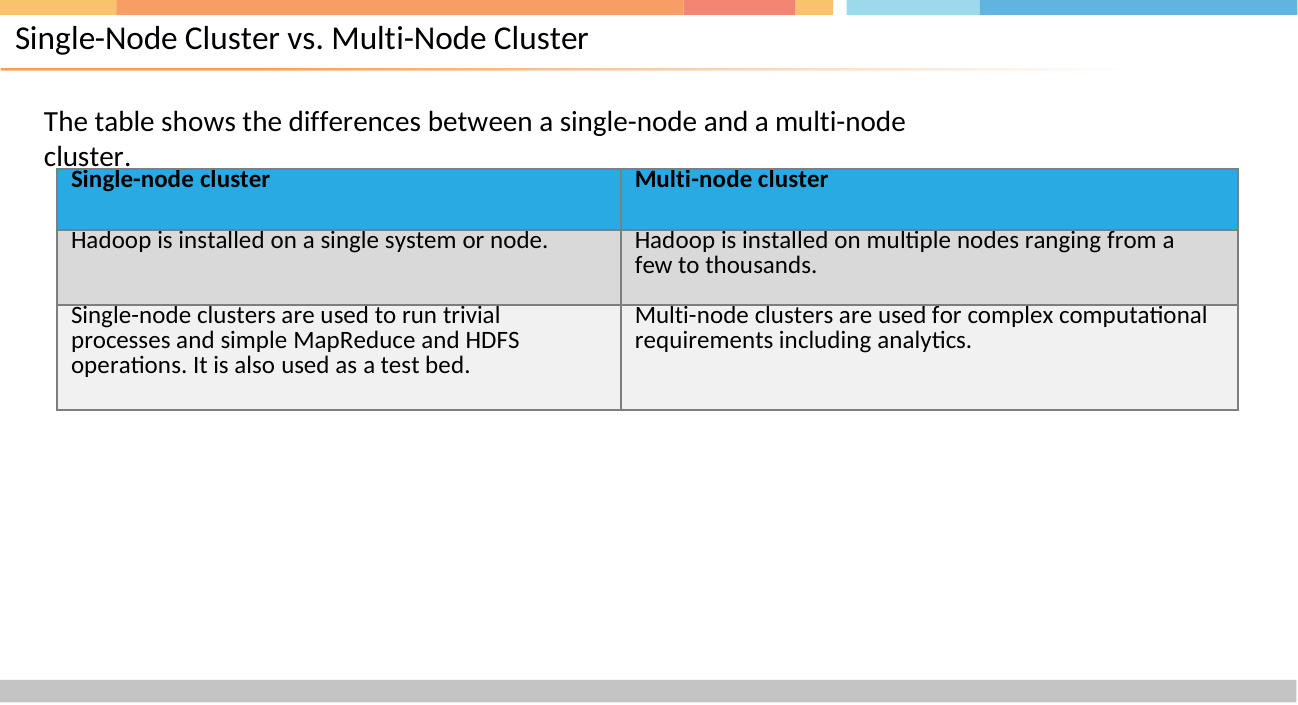

# Single-Node Cluster vs. Multi-Node Cluster

The table shows the differences between a single-node and a multi-node cluster.
| Single-node cluster | Multi-node cluster |
| --- | --- |
| Hadoop is installed on a single system or node. | Hadoop is installed on multiple nodes ranging from a few to thousands. |
| Single-node clusters are used to run trivial processes and simple MapReduce and HDFS operations. It is also used as a test bed. | Multi-node clusters are used for complex computational requirements including analytics. |